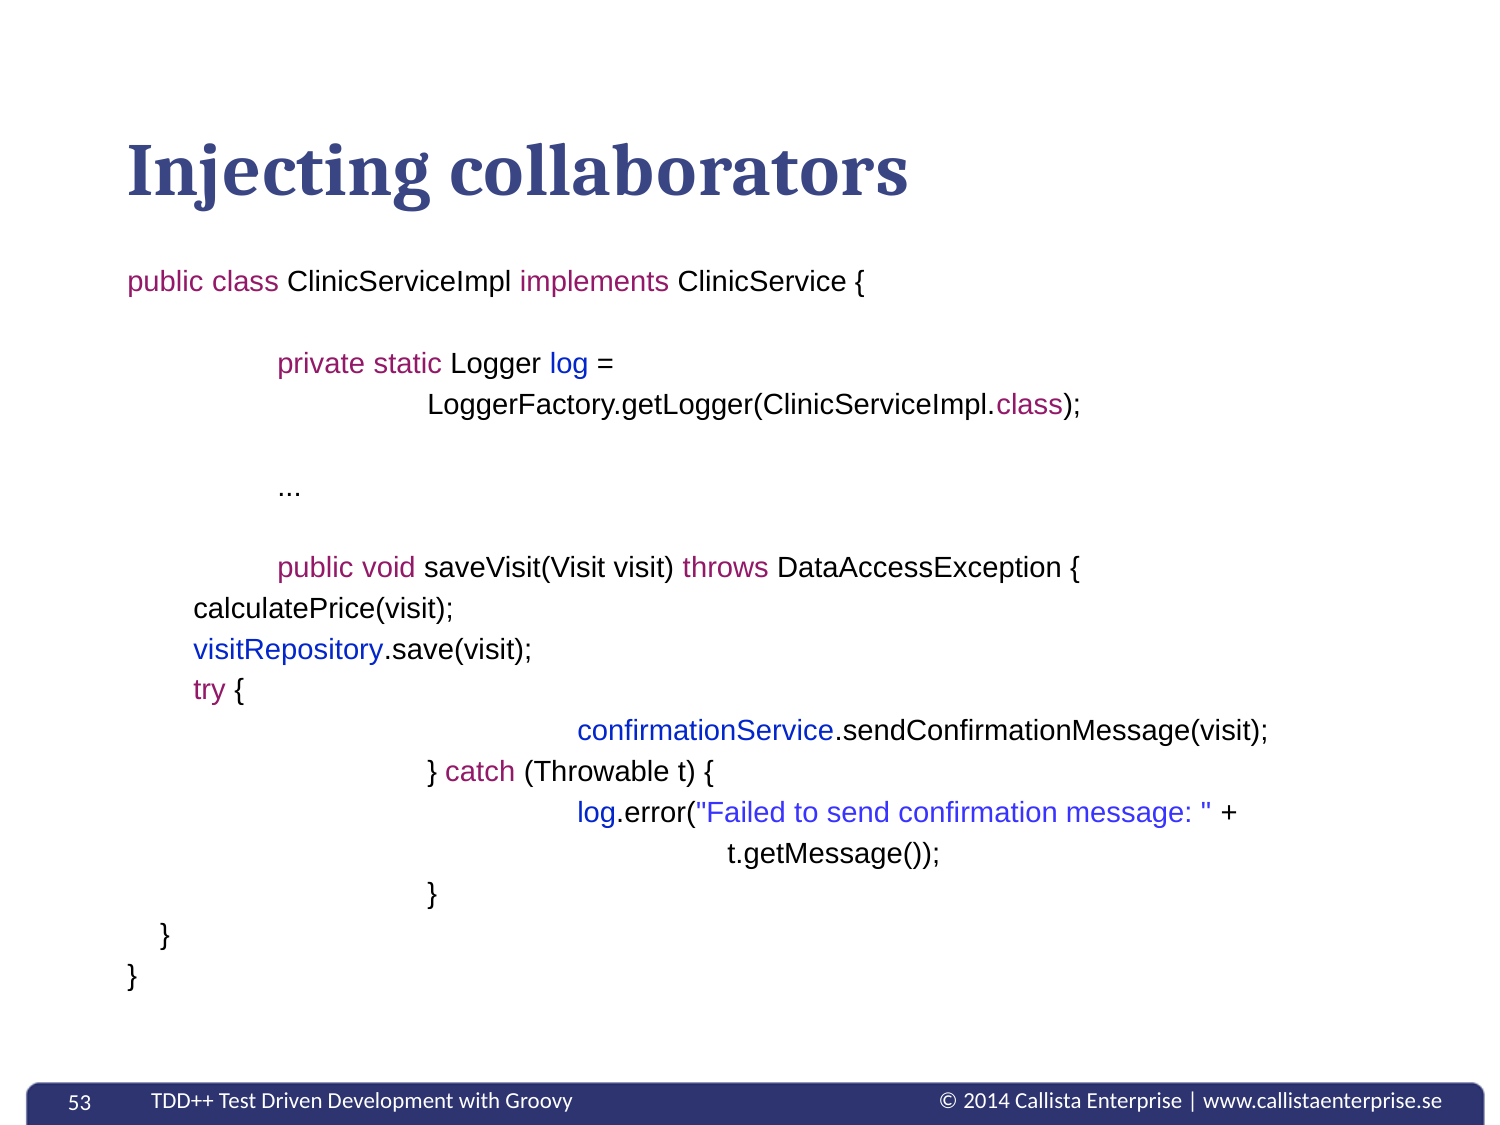

# Injecting collaborators
public class ClinicServiceImpl implements ClinicService {

	private static Logger log =
		LoggerFactory.getLogger(ClinicServiceImpl.class);

	...

	public void saveVisit(Visit visit) throws DataAccessException {
        calculatePrice(visit);
        visitRepository.save(visit);
        try {
			confirmationService.sendConfirmationMessage(visit);
		} catch (Throwable t) {
			log.error("Failed to send confirmation message: " +
				t.getMessage());
		}
    }
}